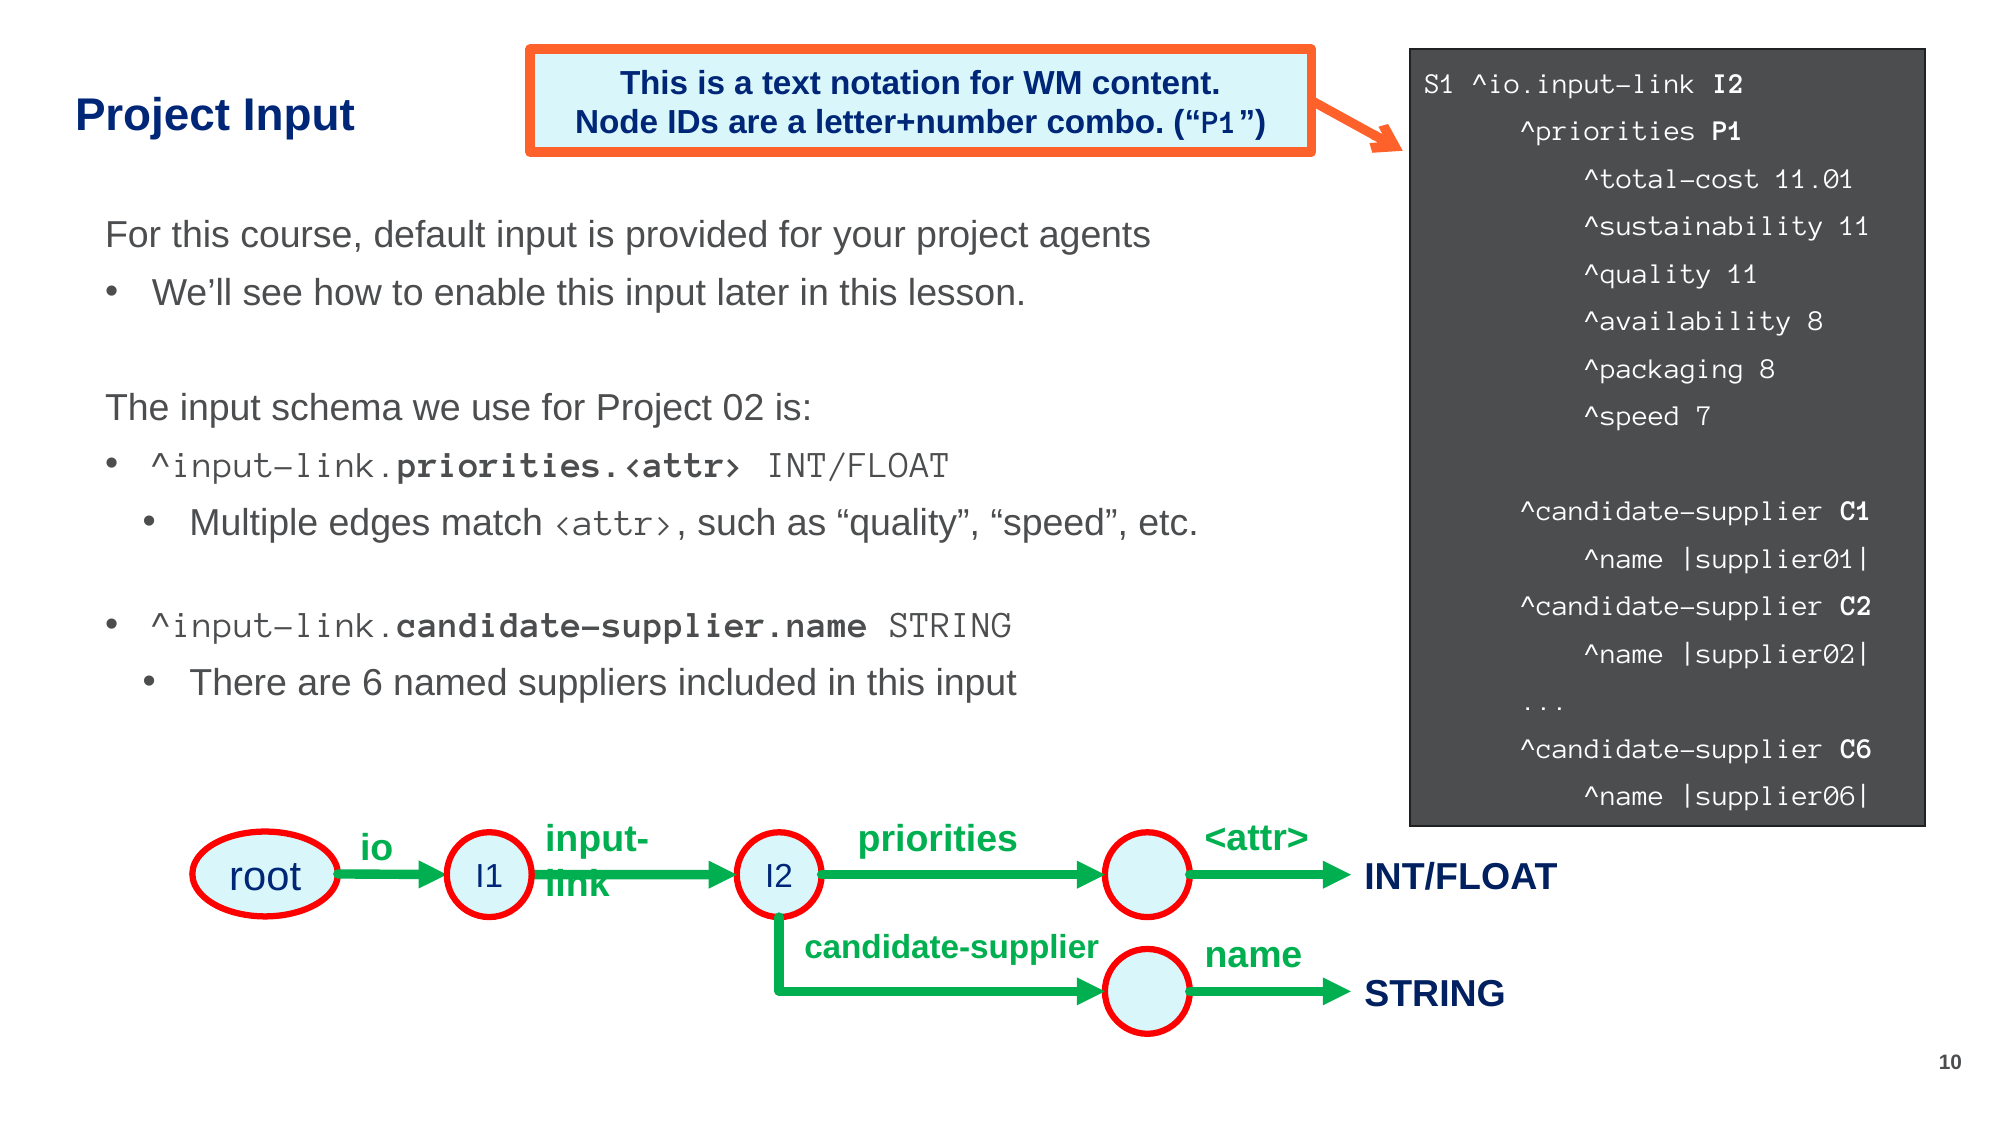

This is a text notation for WM content.
Node IDs are a letter+number combo. (“P1”)
S1 ^io.input-link I2
      ^priorities P1
          ^total-cost 11.01
          ^sustainability 11
          ^quality 11
          ^availability 8
          ^packaging 8
          ^speed 7

      ^candidate-supplier C1
          ^name |supplier01|
      ^candidate-supplier C2
          ^name |supplier02|
      ...
      ^candidate-supplier C6
          ^name |supplier06|
# Project Input
For this course, default input is provided for your project agents
We’ll see how to enable this input later in this lesson.

The input schema we use for Project 02 is:
^input-link.priorities.<attr> INT/FLOAT
Multiple edges match <attr>, such as “quality”, “speed”, etc.
^input-link.candidate-supplier.name STRING
There are 6 named suppliers included in this input

<attr>
input-link
priorities
io
root
I1

I2
INT/FLOAT
candidate-supplier
name

STRING